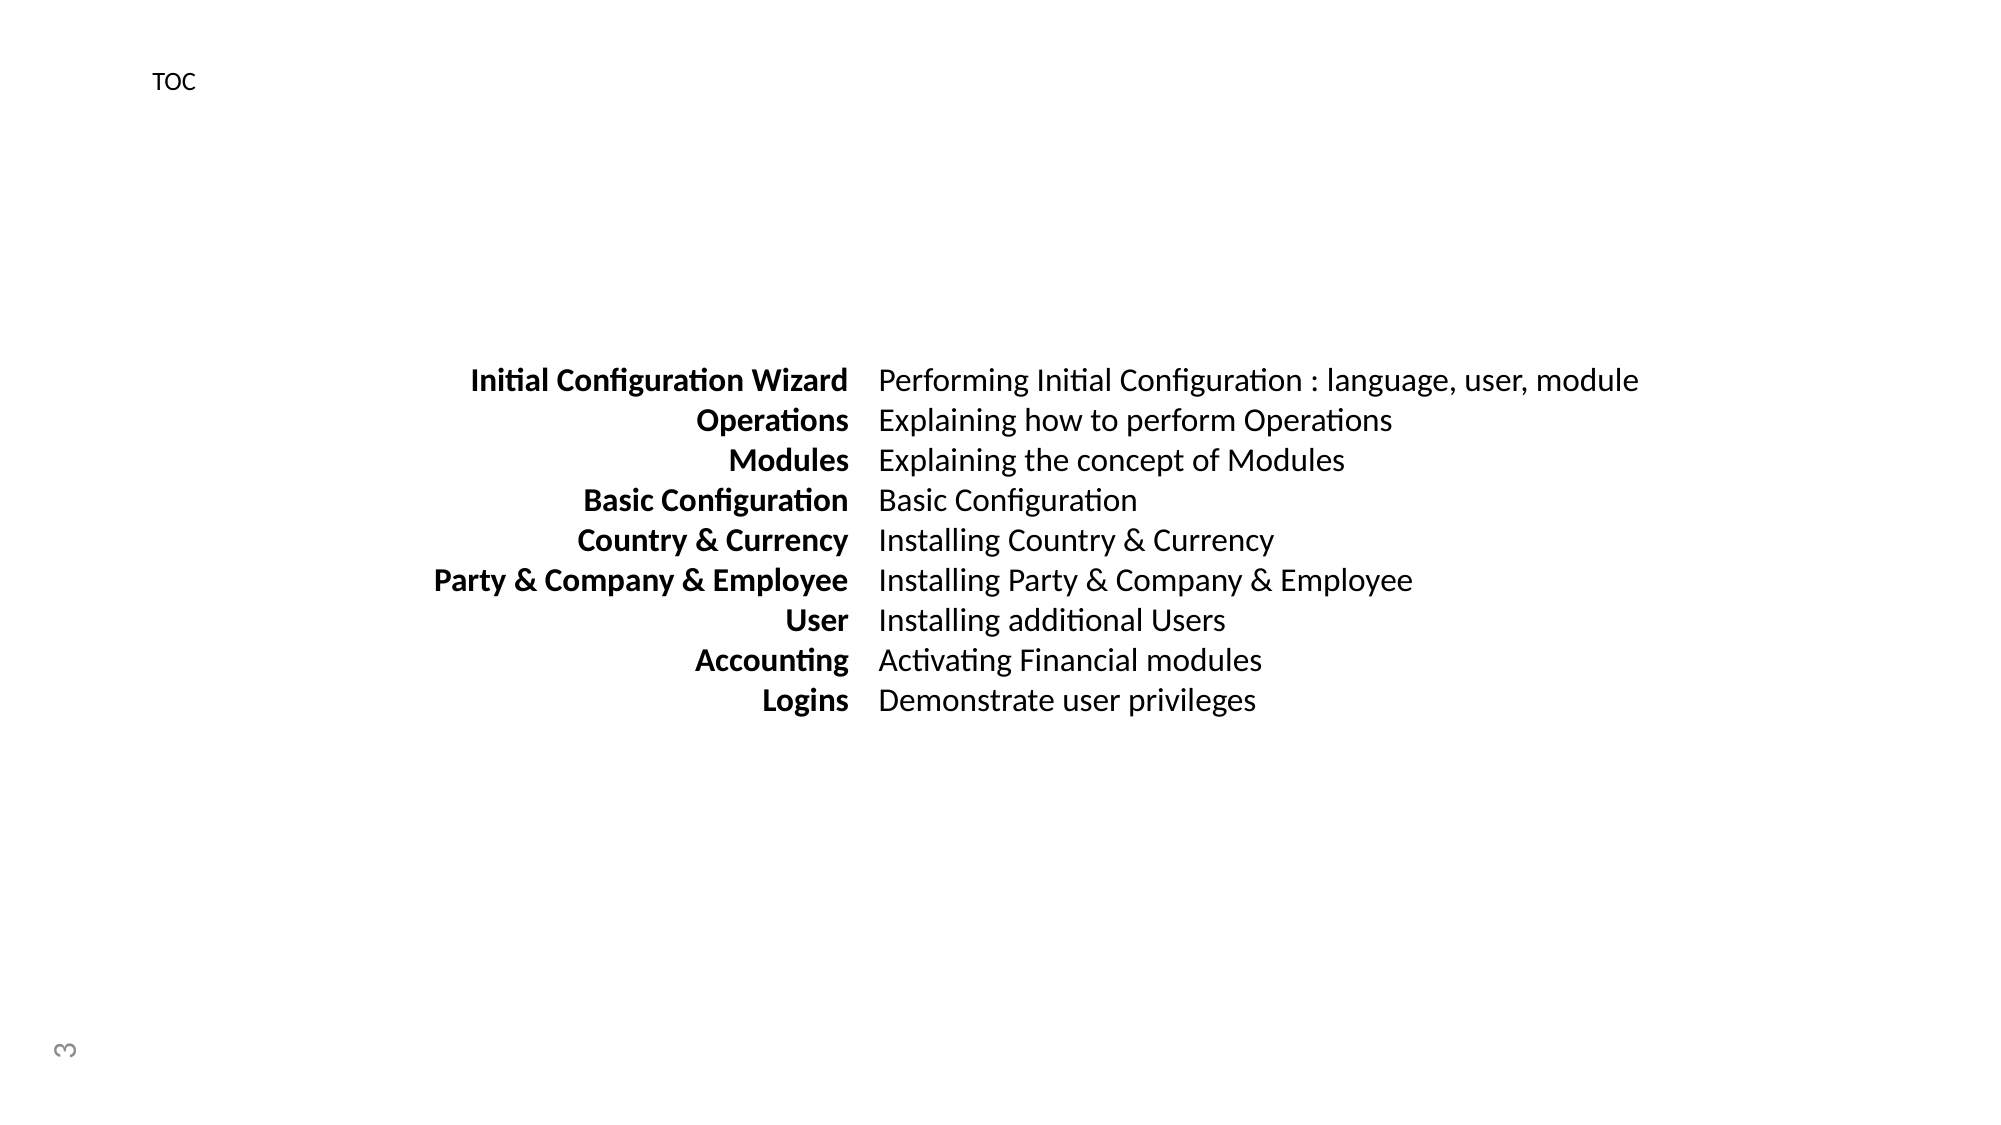

# TOC
Initial Configuration Wizard
Operations
Modules
Basic Configuration
Country & Currency
Party & Company & Employee
User
Accounting
Logins
Performing Initial Configuration : language, user, module
Explaining how to perform Operations
Explaining the concept of Modules
Basic Configuration
Installing Country & Currency
Installing Party & Company & Employee
Installing additional Users
Activating Financial modules
Demonstrate user privileges
3